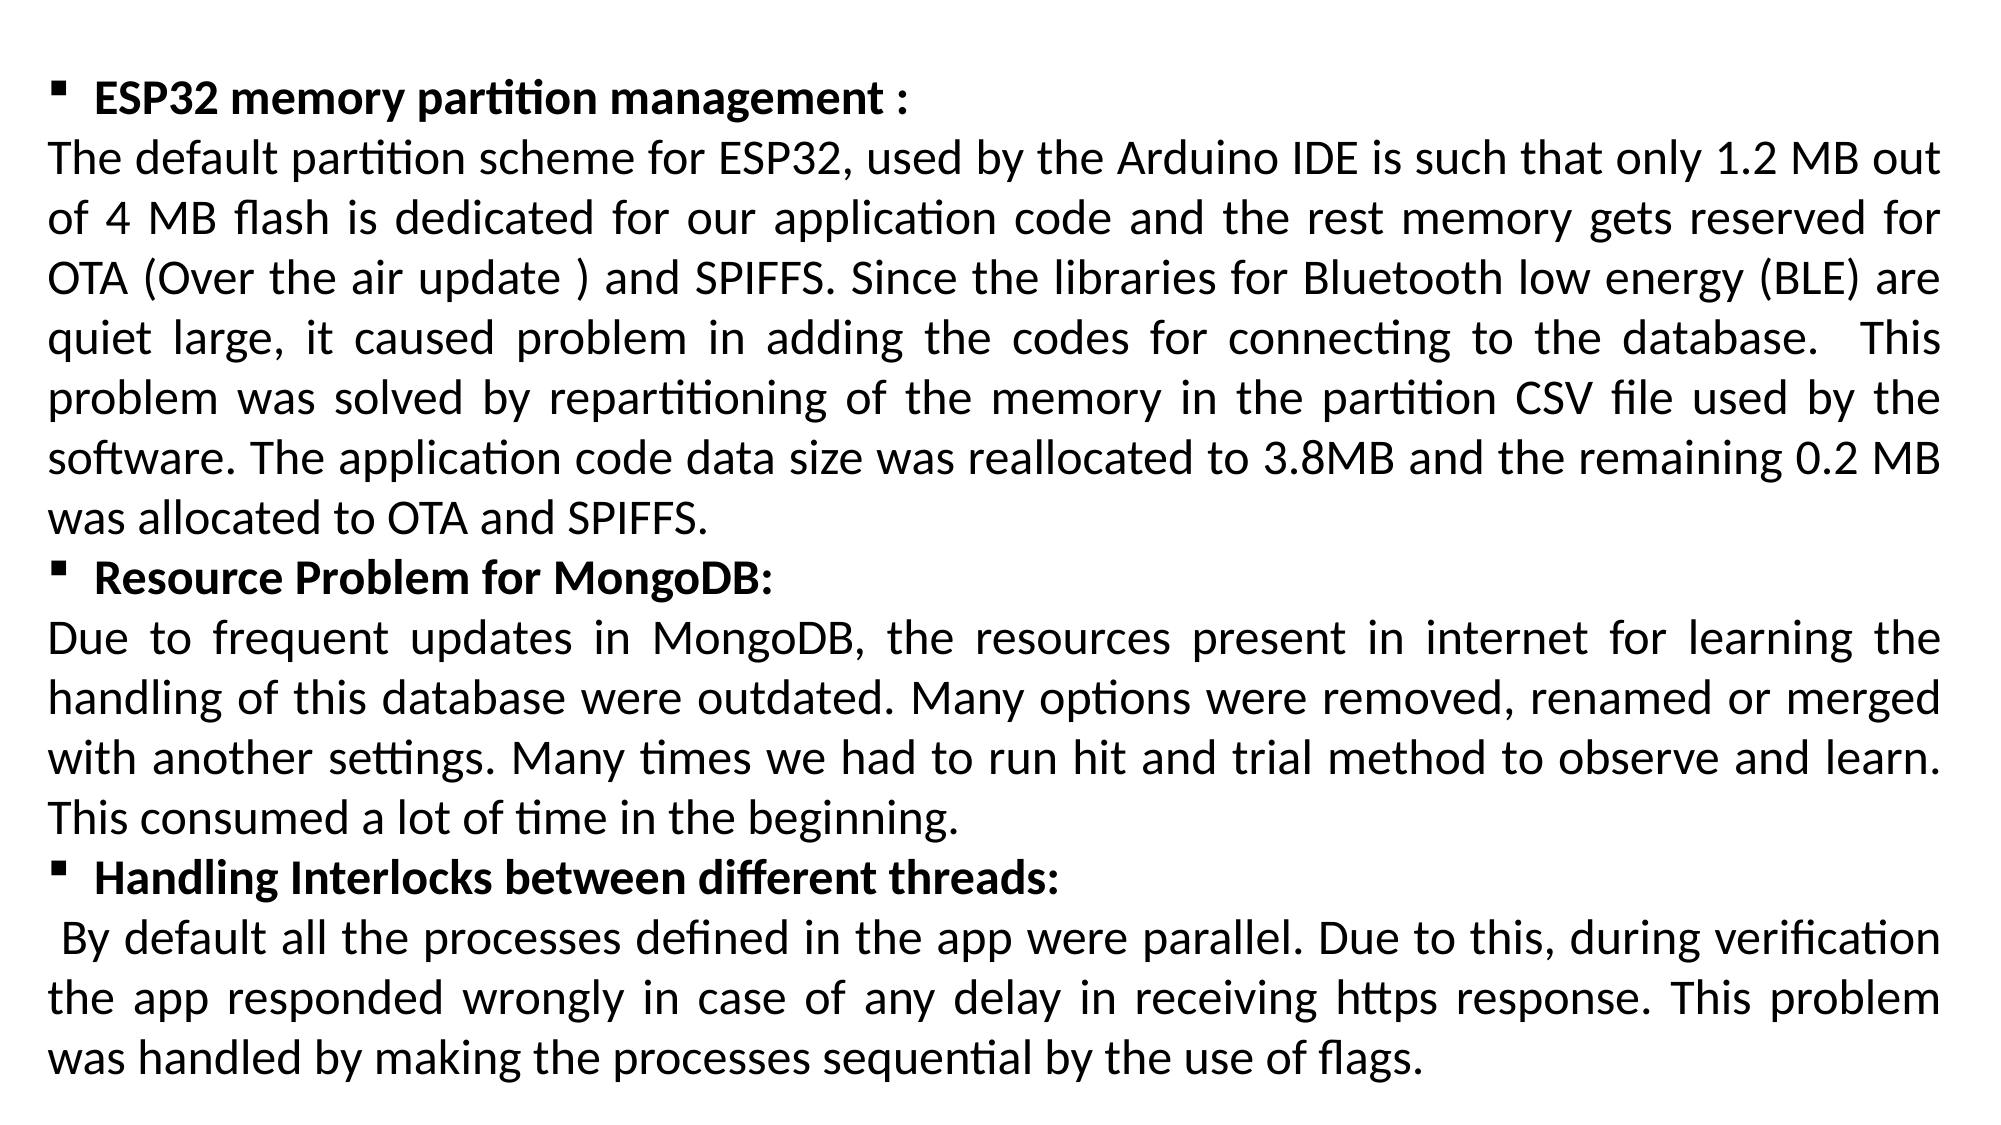

ESP32 memory partition management :
The default partition scheme for ESP32, used by the Arduino IDE is such that only 1.2 MB out of 4 MB flash is dedicated for our application code and the rest memory gets reserved for OTA (Over the air update ) and SPIFFS. Since the libraries for Bluetooth low energy (BLE) are quiet large, it caused problem in adding the codes for connecting to the database.  This problem was solved by repartitioning of the memory in the partition CSV file used by the software. The application code data size was reallocated to 3.8MB and the remaining 0.2 MB was allocated to OTA and SPIFFS.
Resource Problem for MongoDB:
Due to frequent updates in MongoDB, the resources present in internet for learning the handling of this database were outdated. Many options were removed, renamed or merged with another settings. Many times we had to run hit and trial method to observe and learn. This consumed a lot of time in the beginning.
Handling Interlocks between different threads:
 By default all the processes defined in the app were parallel. Due to this, during verification the app responded wrongly in case of any delay in receiving https response. This problem was handled by making the processes sequential by the use of flags.